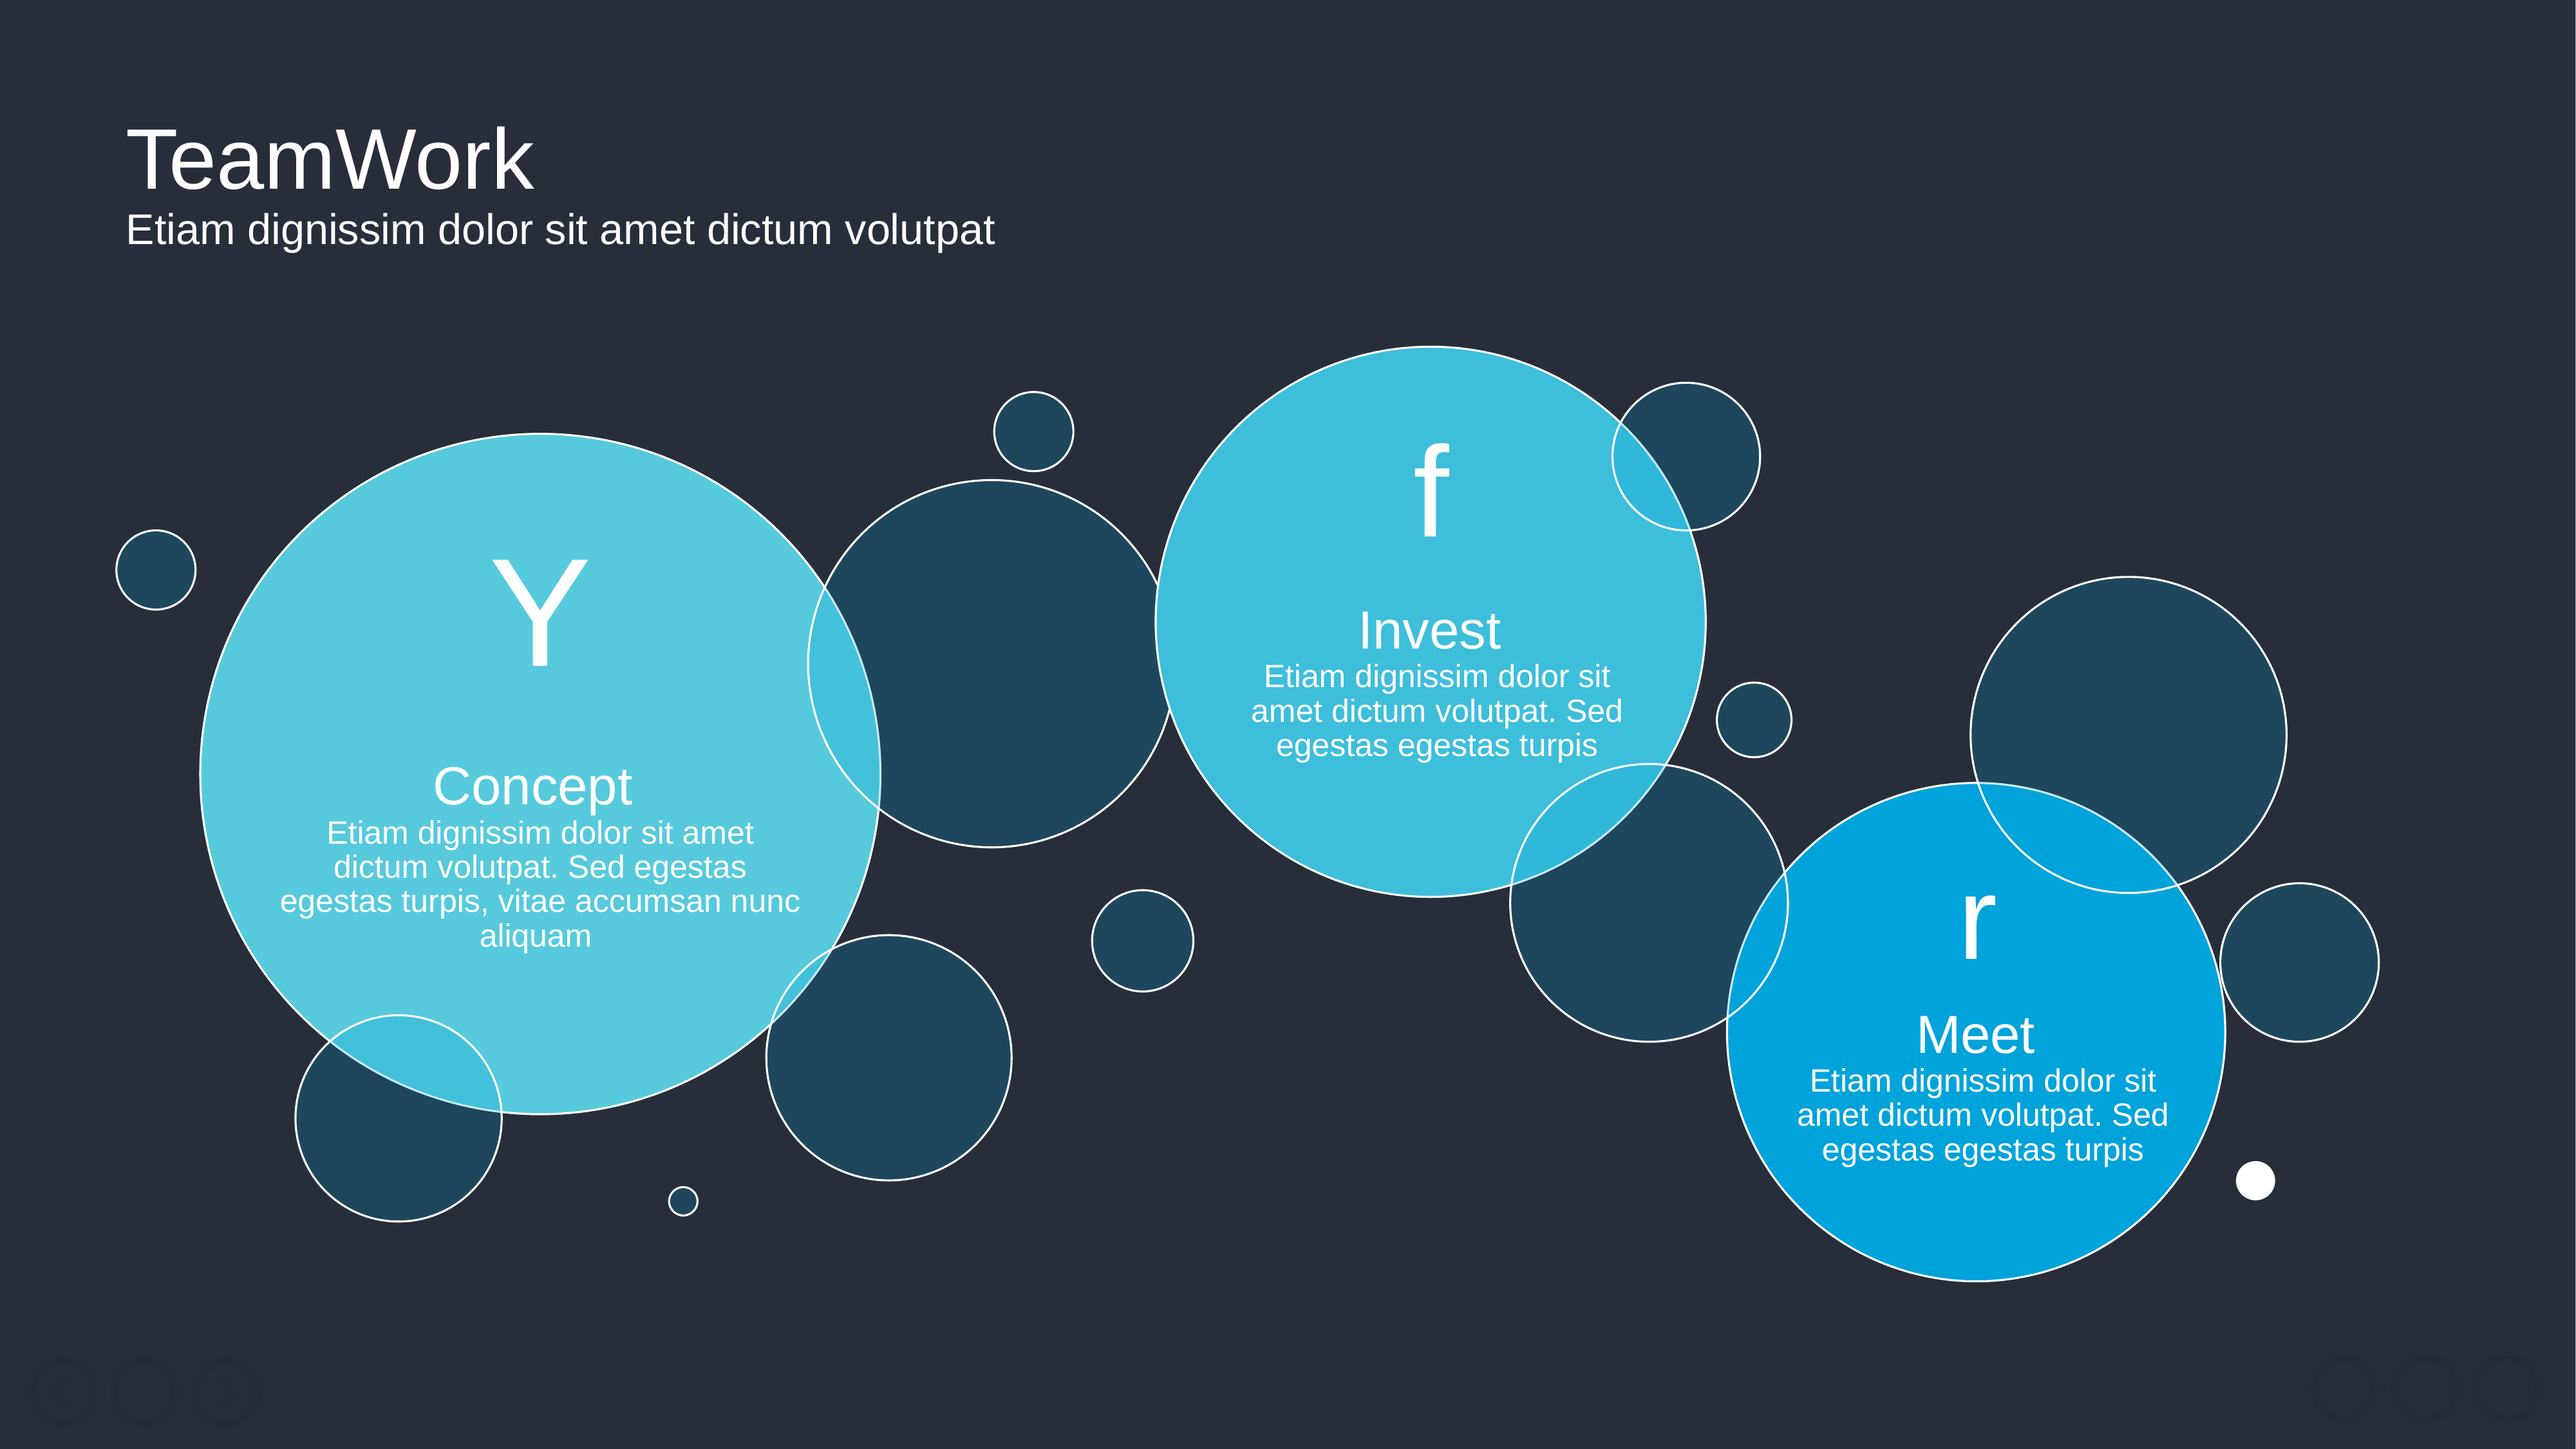

TeamWork
Etiam dignissim dolor sit amet dictum volutpat

f
Invest
Etiam dignissim dolor sit amet dictum volutpat. Sed egestas egestas turpis

Y
Concept
Etiam dignissim dolor sit amet dictum volutpat. Sed egestas egestas turpis, vitae accumsan nunc aliquam

r
Meet
Etiam dignissim dolor sit amet dictum volutpat. Sed egestas egestas turpis